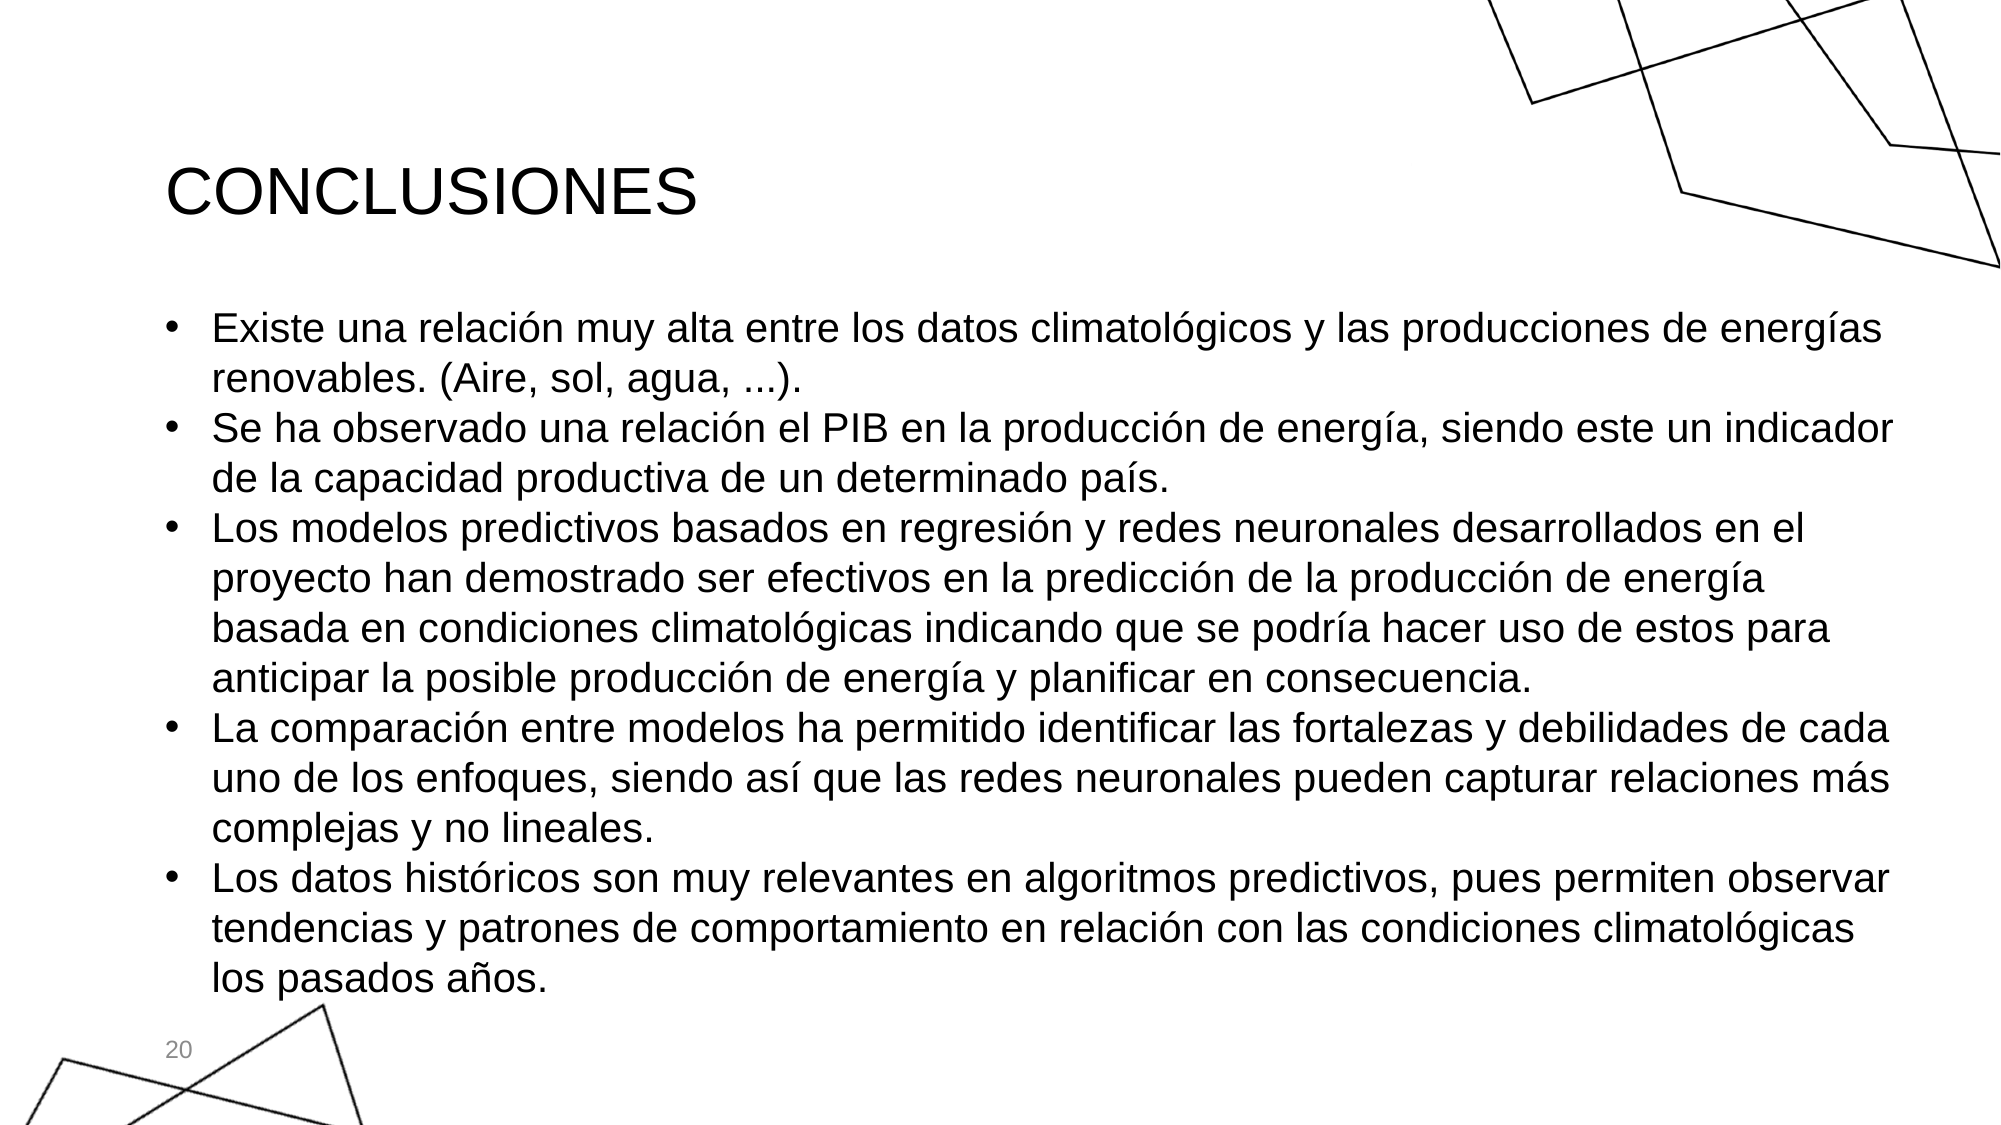

# Conclusiones
Existe una relación muy alta entre los datos climatológicos y las producciones de energías renovables. (Aire, sol, agua, ...).
Se ha observado una relación el PIB en la producción de energía, siendo este un indicador de la capacidad productiva de un determinado país.
Los modelos predictivos basados en regresión y redes neuronales desarrollados en el proyecto han demostrado ser efectivos en la predicción de la producción de energía basada en condiciones climatológicas indicando que se podría hacer uso de estos para anticipar la posible producción de energía y planificar en consecuencia.
La comparación entre modelos ha permitido identificar las fortalezas y debilidades de cada uno de los enfoques, siendo así que las redes neuronales pueden capturar relaciones más complejas y no lineales.
Los datos históricos son muy relevantes en algoritmos predictivos, pues permiten observar tendencias y patrones de comportamiento en relación con las condiciones climatológicas los pasados años.
20